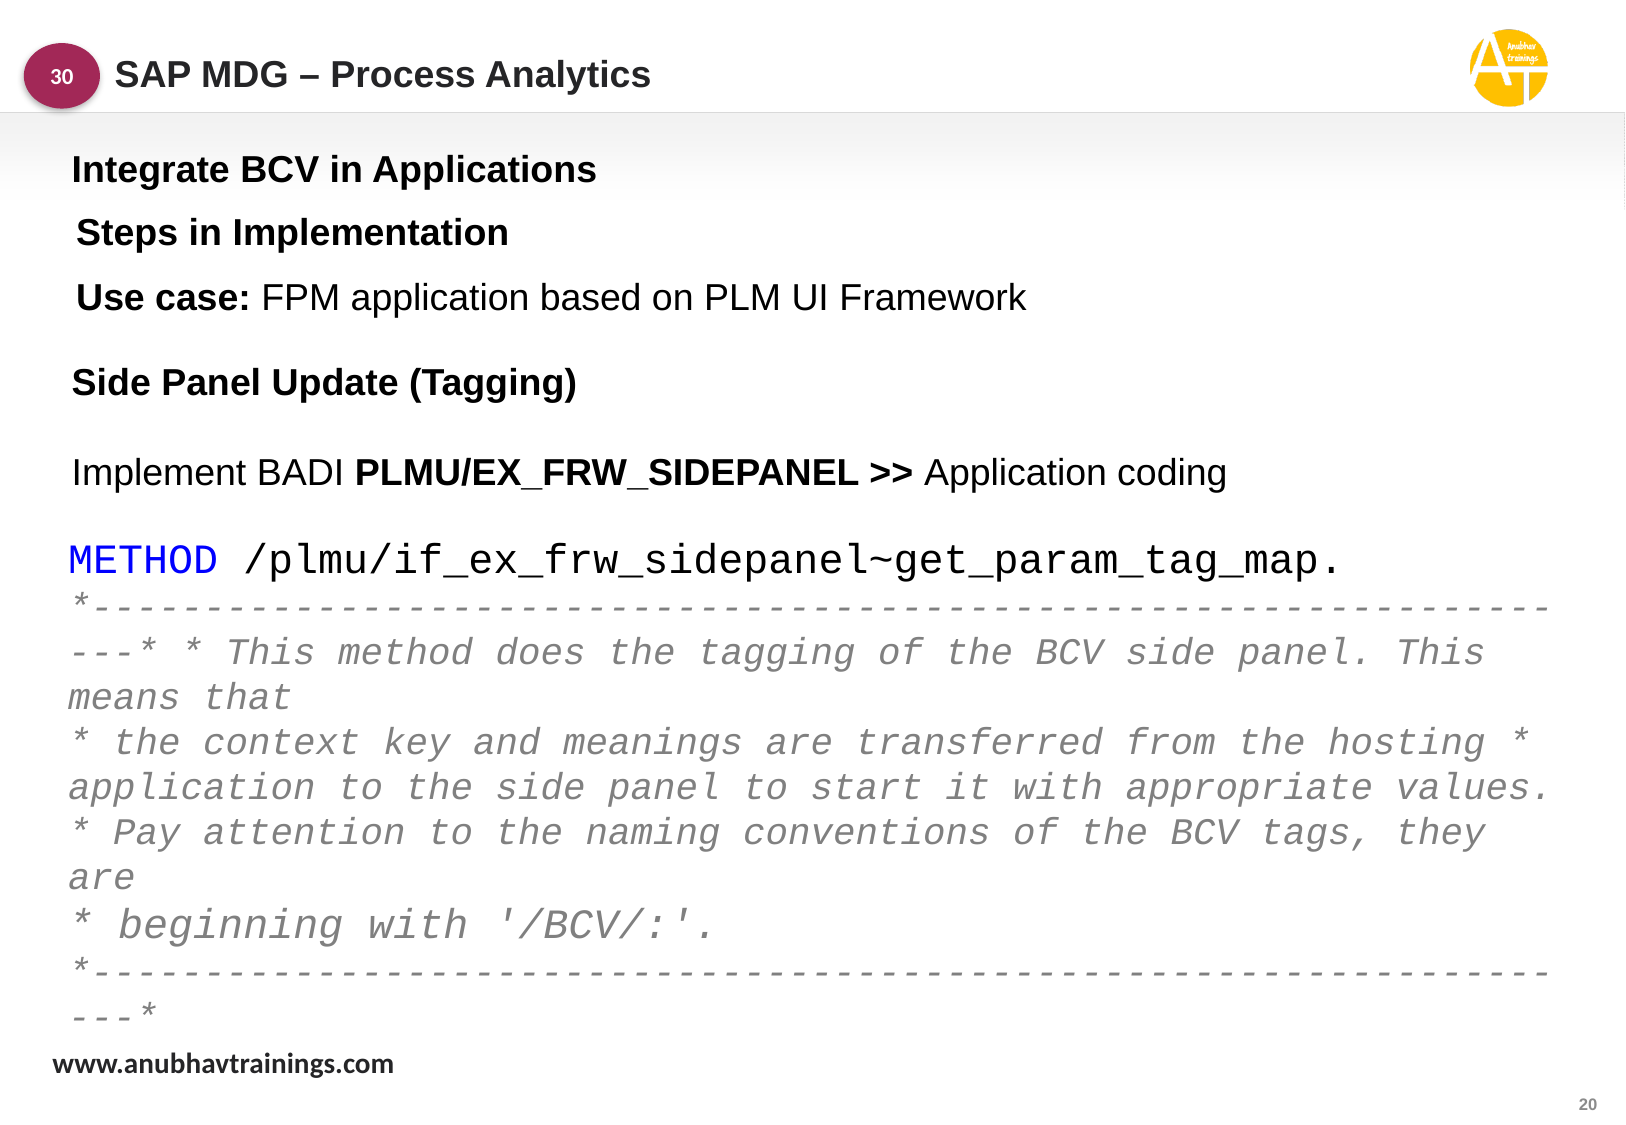

SAP MDG – Process Analytics
30
Integrate BCV in Applications
Steps in Implementation

Use case: FPM application based on PLM UI Framework

Side Panel Update (Tagging)

Implement BADI PLMU/EX_FRW_SIDEPANEL >> Application coding
METHOD /plmu/if_ex_frw_sidepanel~get_param_tag_map.
*--------------------------------------------------------------------* * This method does the tagging of the BCV side panel. This means that
* the context key and meanings are transferred from the hosting * application to the side panel to start it with appropriate values. * Pay attention to the naming conventions of the BCV tags, they are
* beginning with '/BCV/:'.
*--------------------------------------------------------------------*